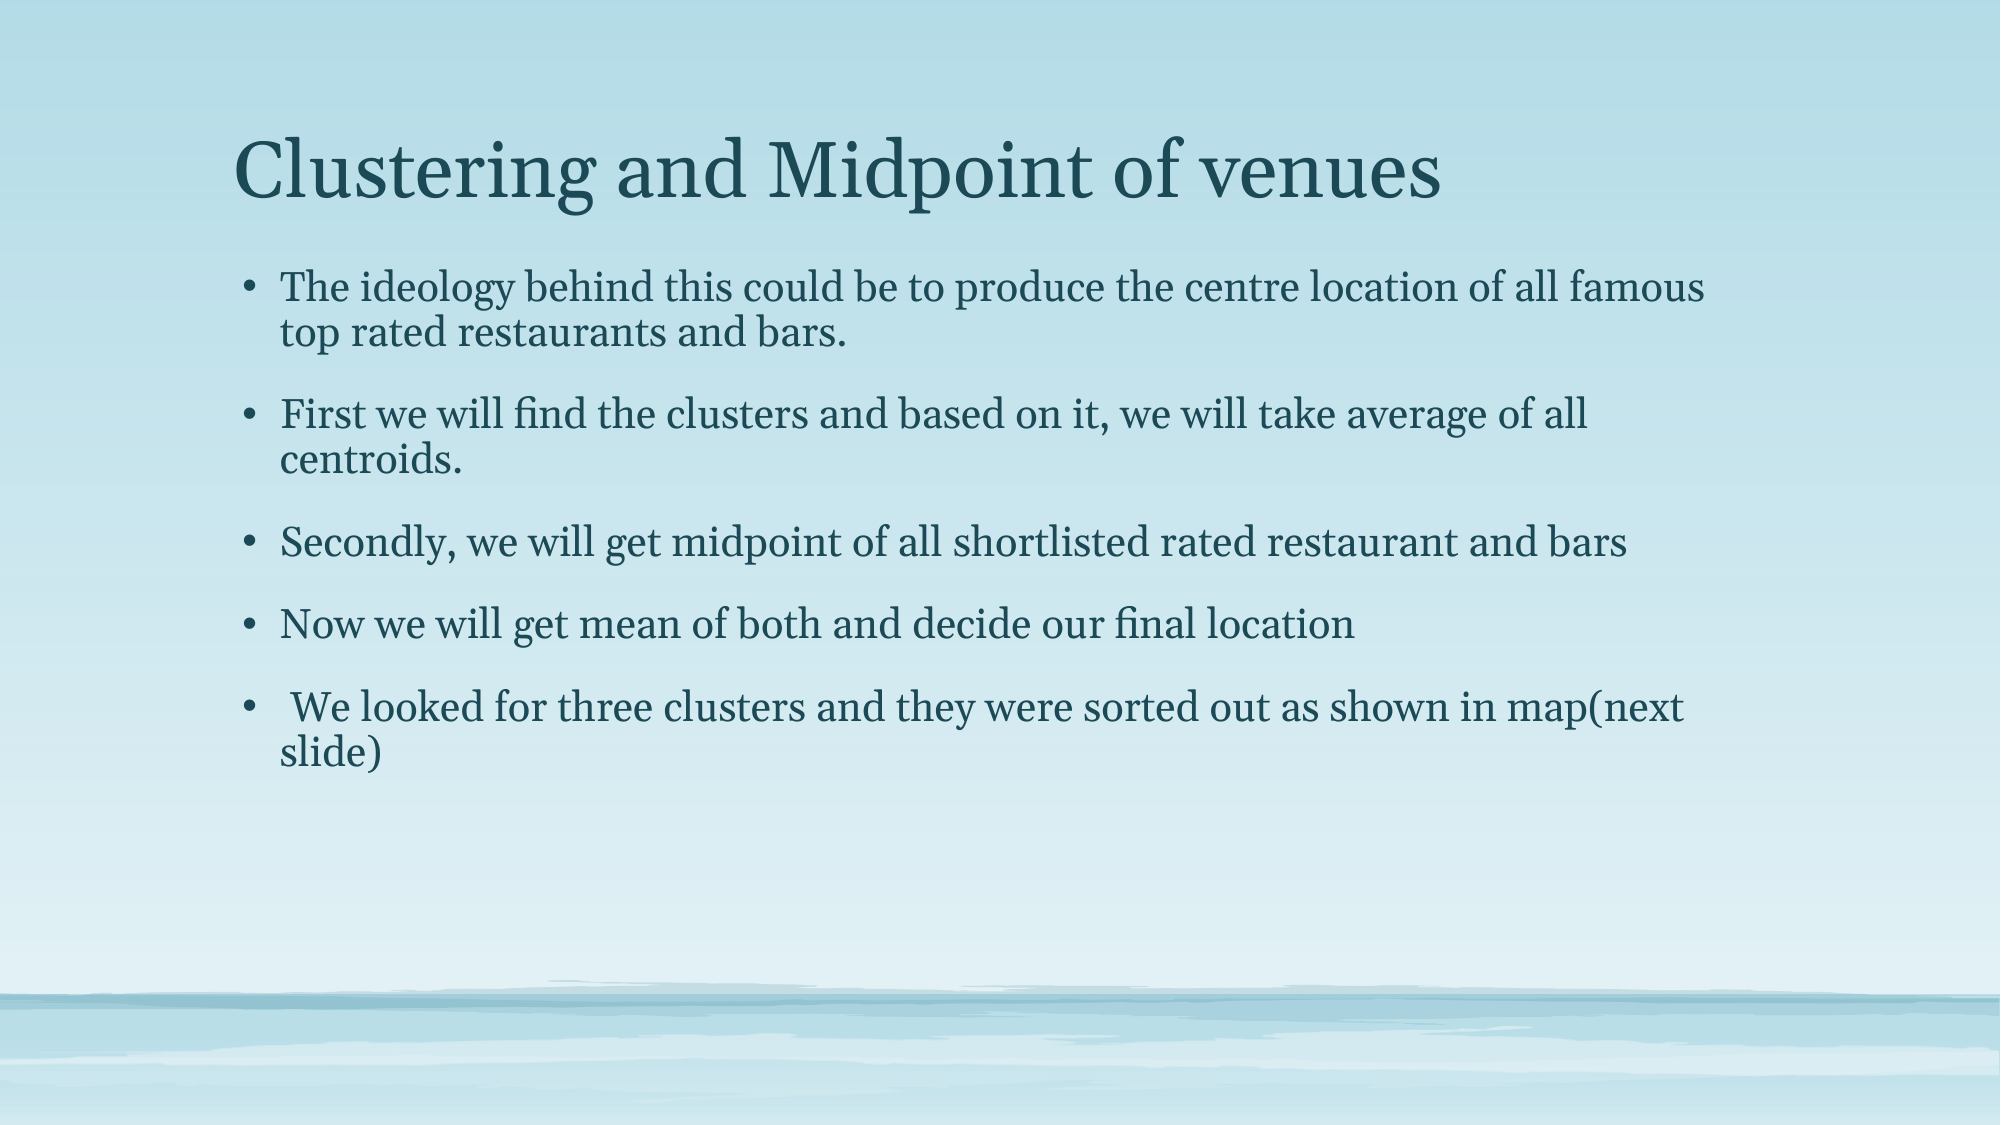

# Clustering and Midpoint of venues
The ideology behind this could be to produce the centre location of all famous top rated restaurants and bars.
First we will find the clusters and based on it, we will take average of all centroids.
Secondly, we will get midpoint of all shortlisted rated restaurant and bars
Now we will get mean of both and decide our final location
 We looked for three clusters and they were sorted out as shown in map(next slide)